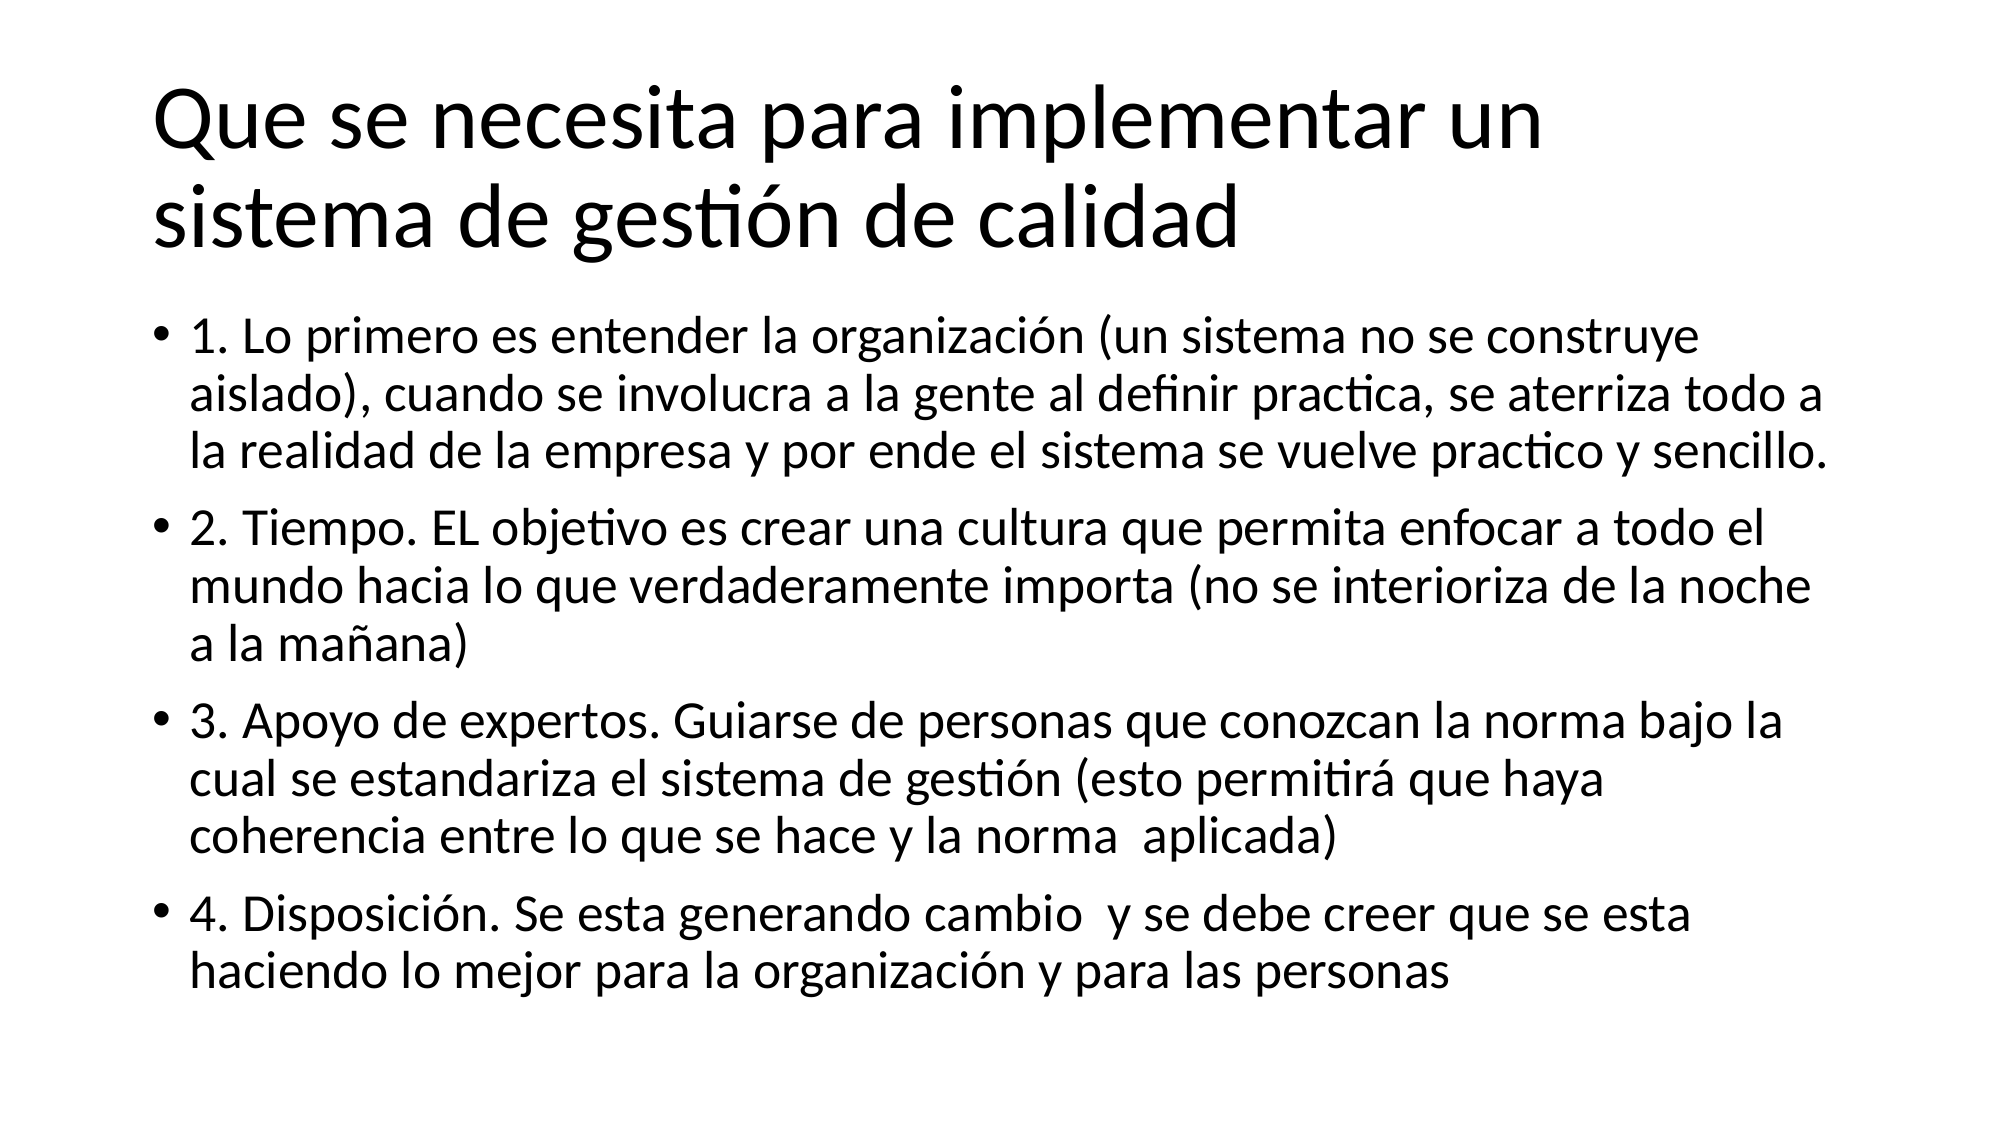

# Que se necesita para implementar un sistema de gestión de calidad
1. Lo primero es entender la organización (un sistema no se construye aislado), cuando se involucra a la gente al definir practica, se aterriza todo a la realidad de la empresa y por ende el sistema se vuelve practico y sencillo.
2. Tiempo. EL objetivo es crear una cultura que permita enfocar a todo el mundo hacia lo que verdaderamente importa (no se interioriza de la noche a la mañana)
3. Apoyo de expertos. Guiarse de personas que conozcan la norma bajo la cual se estandariza el sistema de gestión (esto permitirá que haya coherencia entre lo que se hace y la norma  aplicada)
4. Disposición. Se esta generando cambio  y se debe creer que se esta haciendo lo mejor para la organización y para las personas